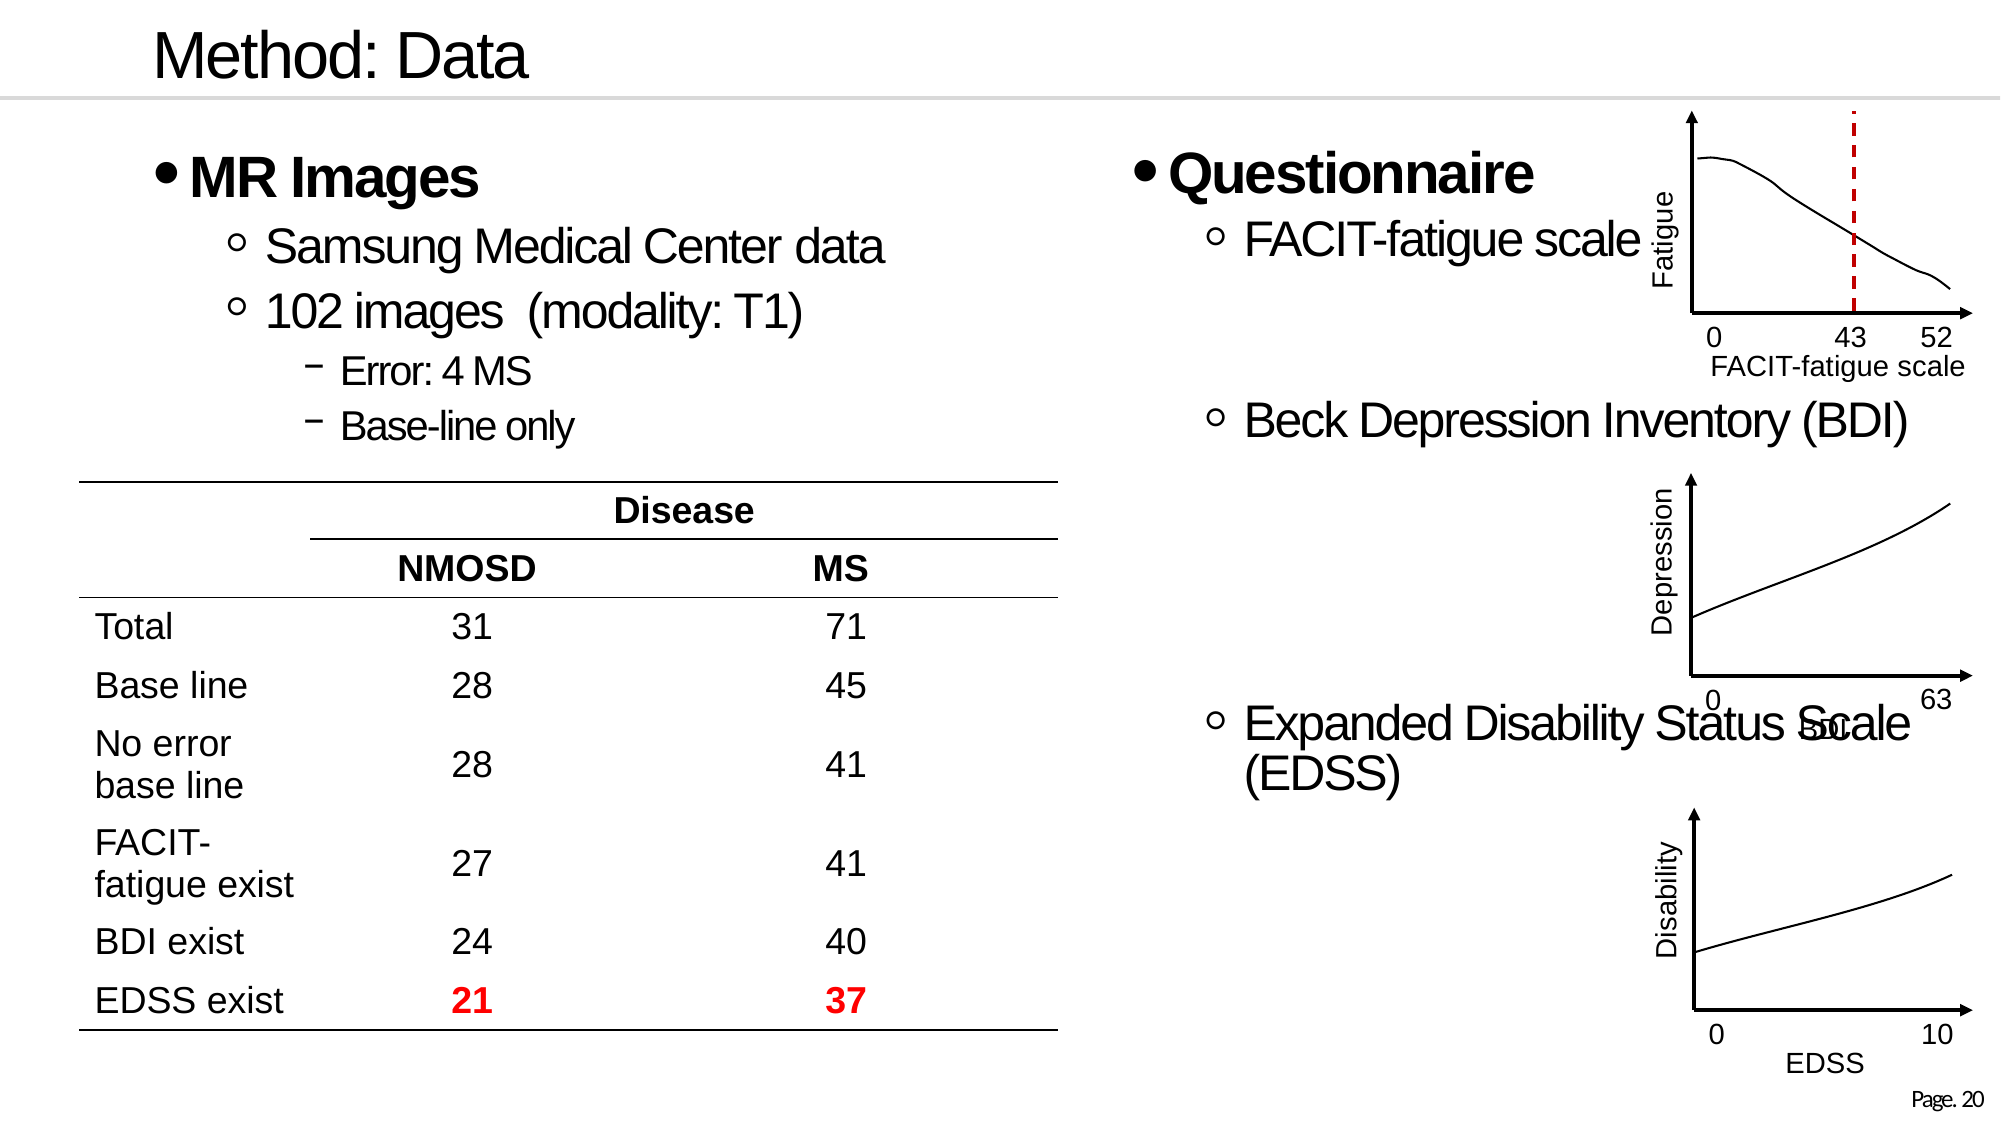

# Method: Data

Fatigue
52
0
43
FACIT-fatigue scale
MR Images
Samsung Medical Center data
102 images  (modality: T1)
Error: 4 MS
Base-line only
Questionnaire
FACIT-fatigue scale

Beck Depression Inventory (BDI)

Expanded Disability Status Scale (EDSS)

Depression
63
0
BDI
|  | Disease |  |
| --- | --- | --- |
|  | NMOSD | MS |
| Total | 31 | 71 |
| Base line | 28 | 45 |
| No error base line | 28 | 41 |
| FACIT-fatigue exist | 27 | 41 |
| BDI exist | 24 | 40 |
| EDSS exist | 21 | 37 |

Disability
10
0
EDSS